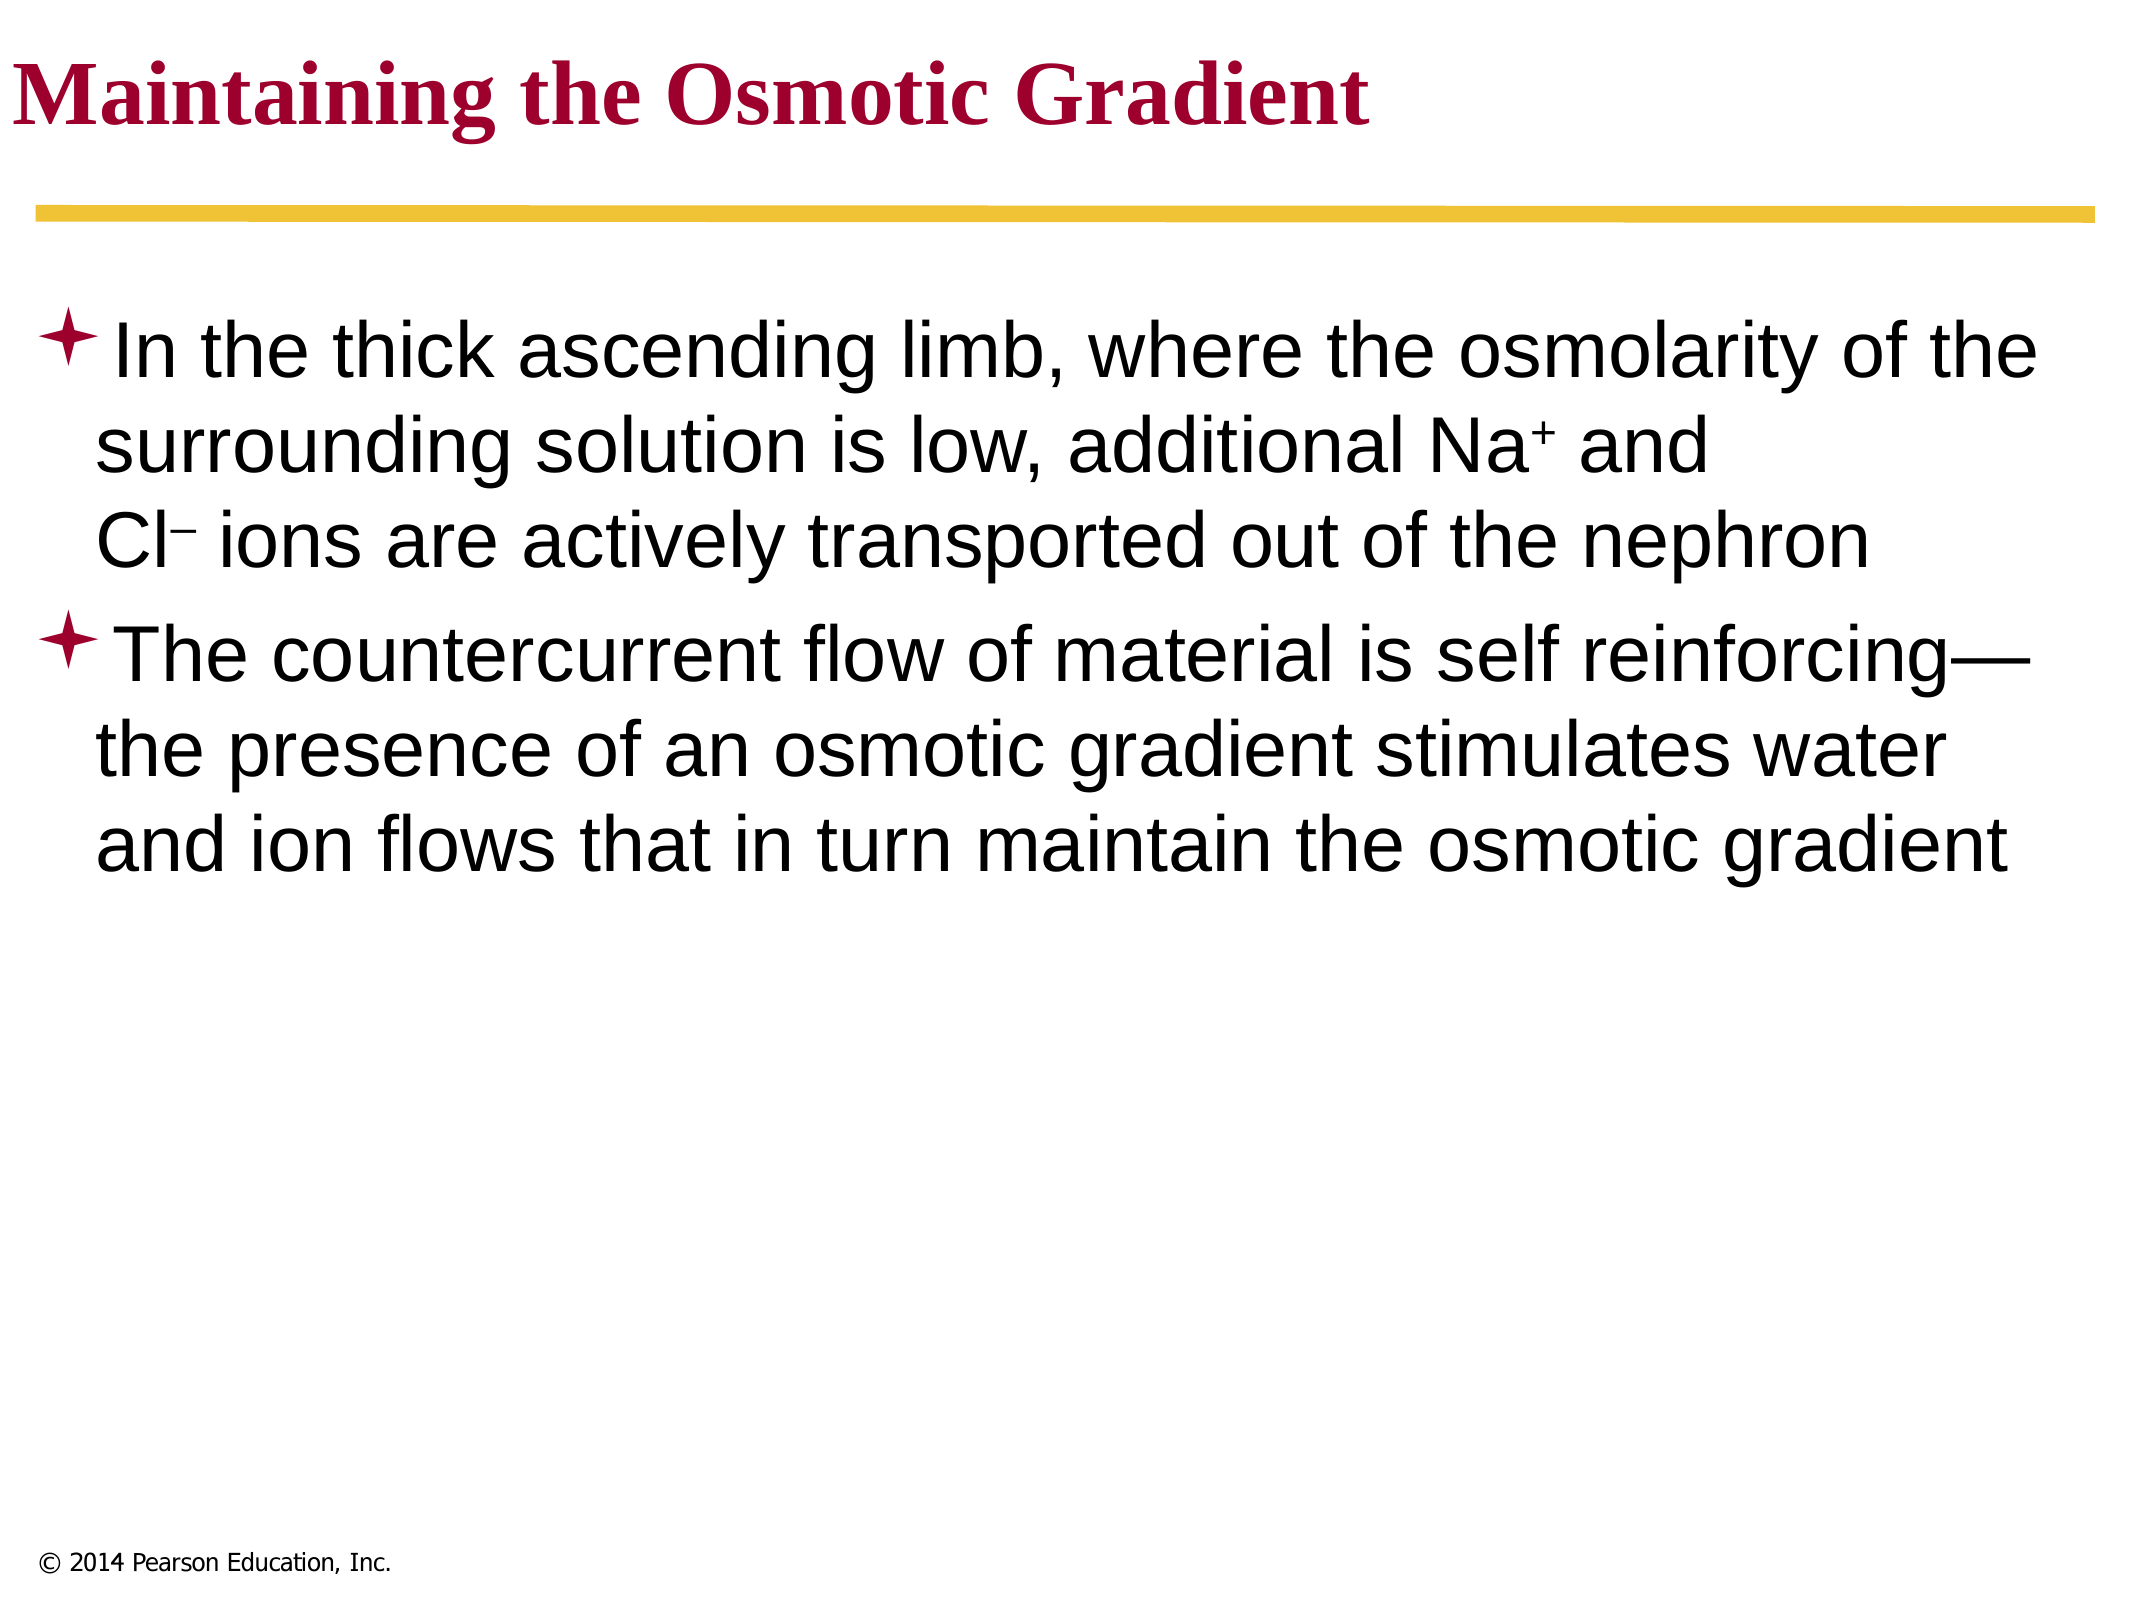

Maintaining the Osmotic Gradient

In the thick ascending limb, where the osmolarity of the surrounding solution is low, additional Na+ and
Cl– ions are actively transported out of the nephron
The countercurrent flow of material is self reinforcing—the presence of an osmotic gradient stimulates water and ion flows that in turn maintain the osmotic gradient